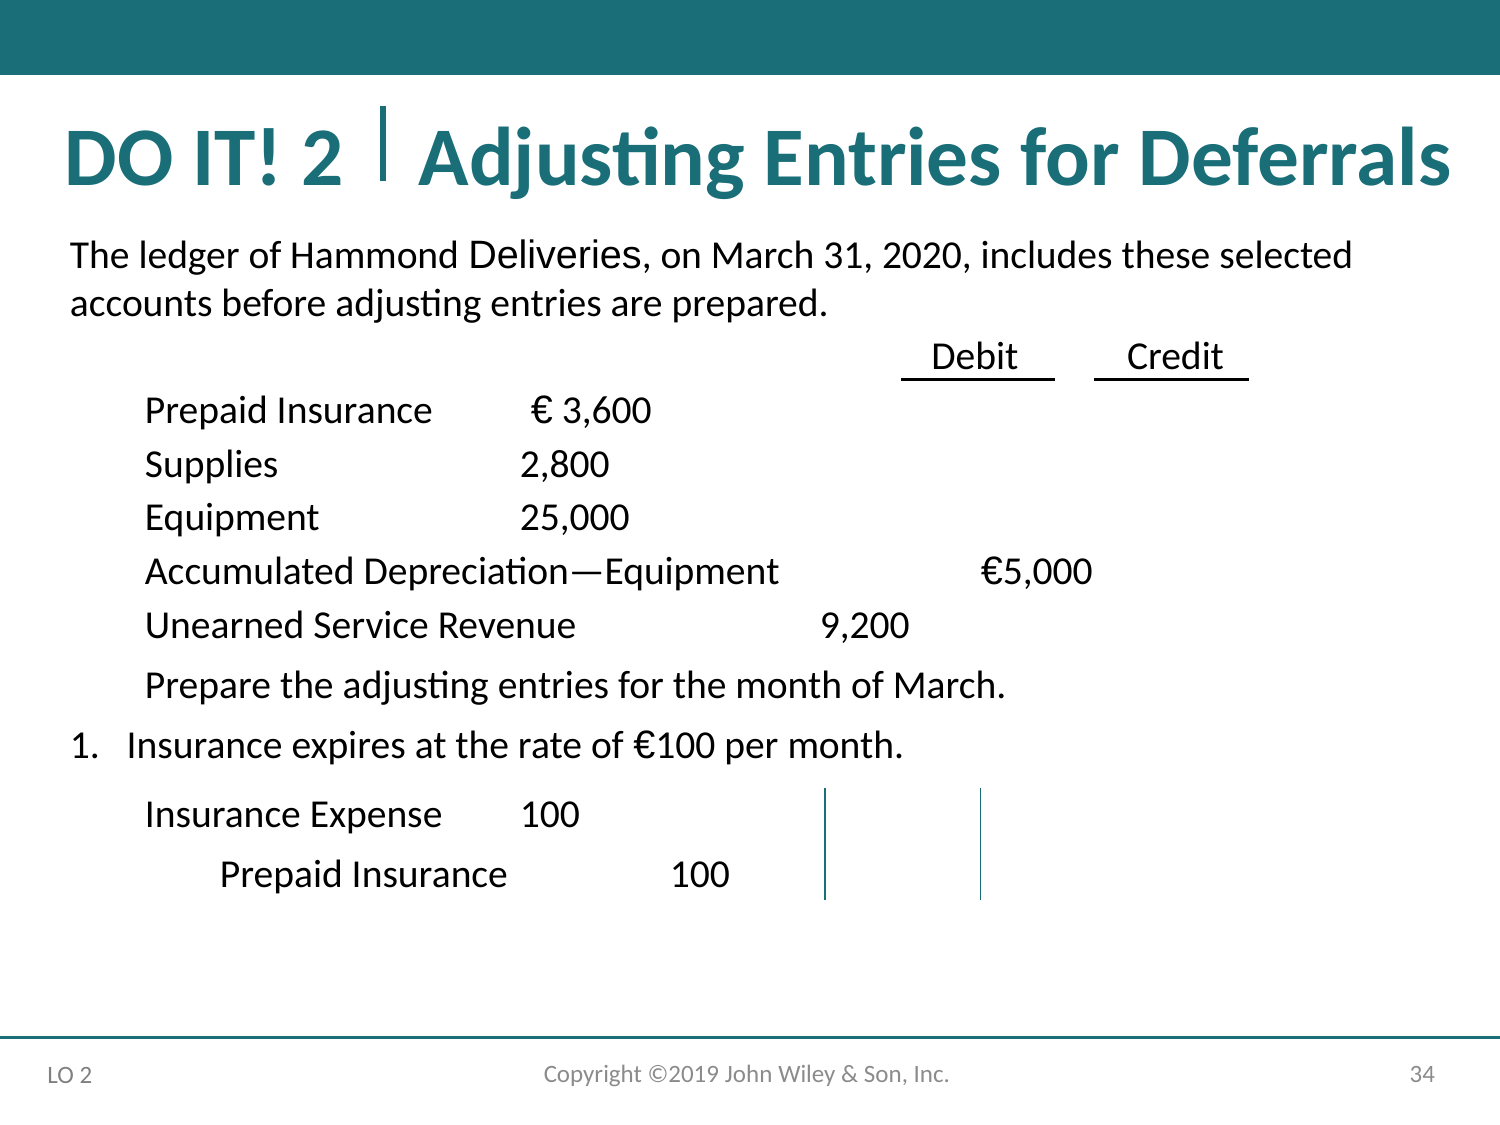

# DO IT! 2    Adjusting Entries for Deferrals
The ledger of Hammond Deliveries, on March 31, 2020, includes these selected accounts before adjusting entries are prepared.
	Debit 	Credit
Prepaid Insurance 	 € 3,600
Supplies 		2,800
Equipment 		25,000
Accumulated Depreciation—Equipment 		 €5,000
Unearned Service Revenue 		9,200
Prepare the adjusting entries for the month of March.
Insurance expires at the rate of €100 per month.
Insurance Expense 	100
	Prepaid Insurance 		100
Copyright ©2019 John Wiley & Son, Inc.
34
LO 2